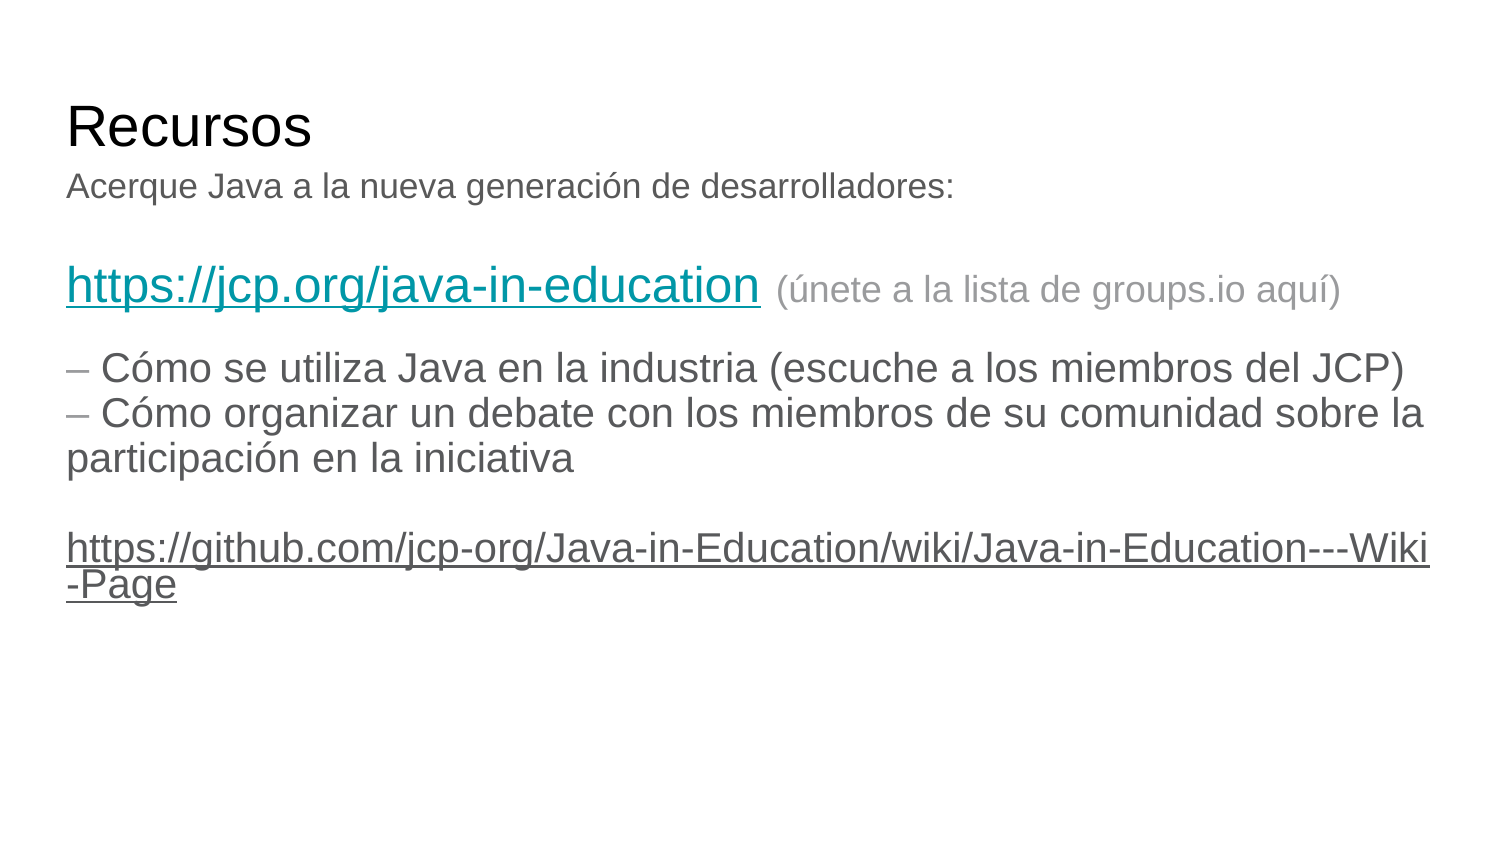

# Recursos
Acerque Java a la nueva generación de desarrolladores:
https://jcp.org/java-in-education (únete a la lista de groups.io aquí)
– Cómo se utiliza Java en la industria (escuche a los miembros del JCP)
– Cómo organizar un debate con los miembros de su comunidad sobre la participación en la iniciativa

https://github.com/jcp-org/Java-in-Education/wiki/Java-in-Education---Wiki-Page